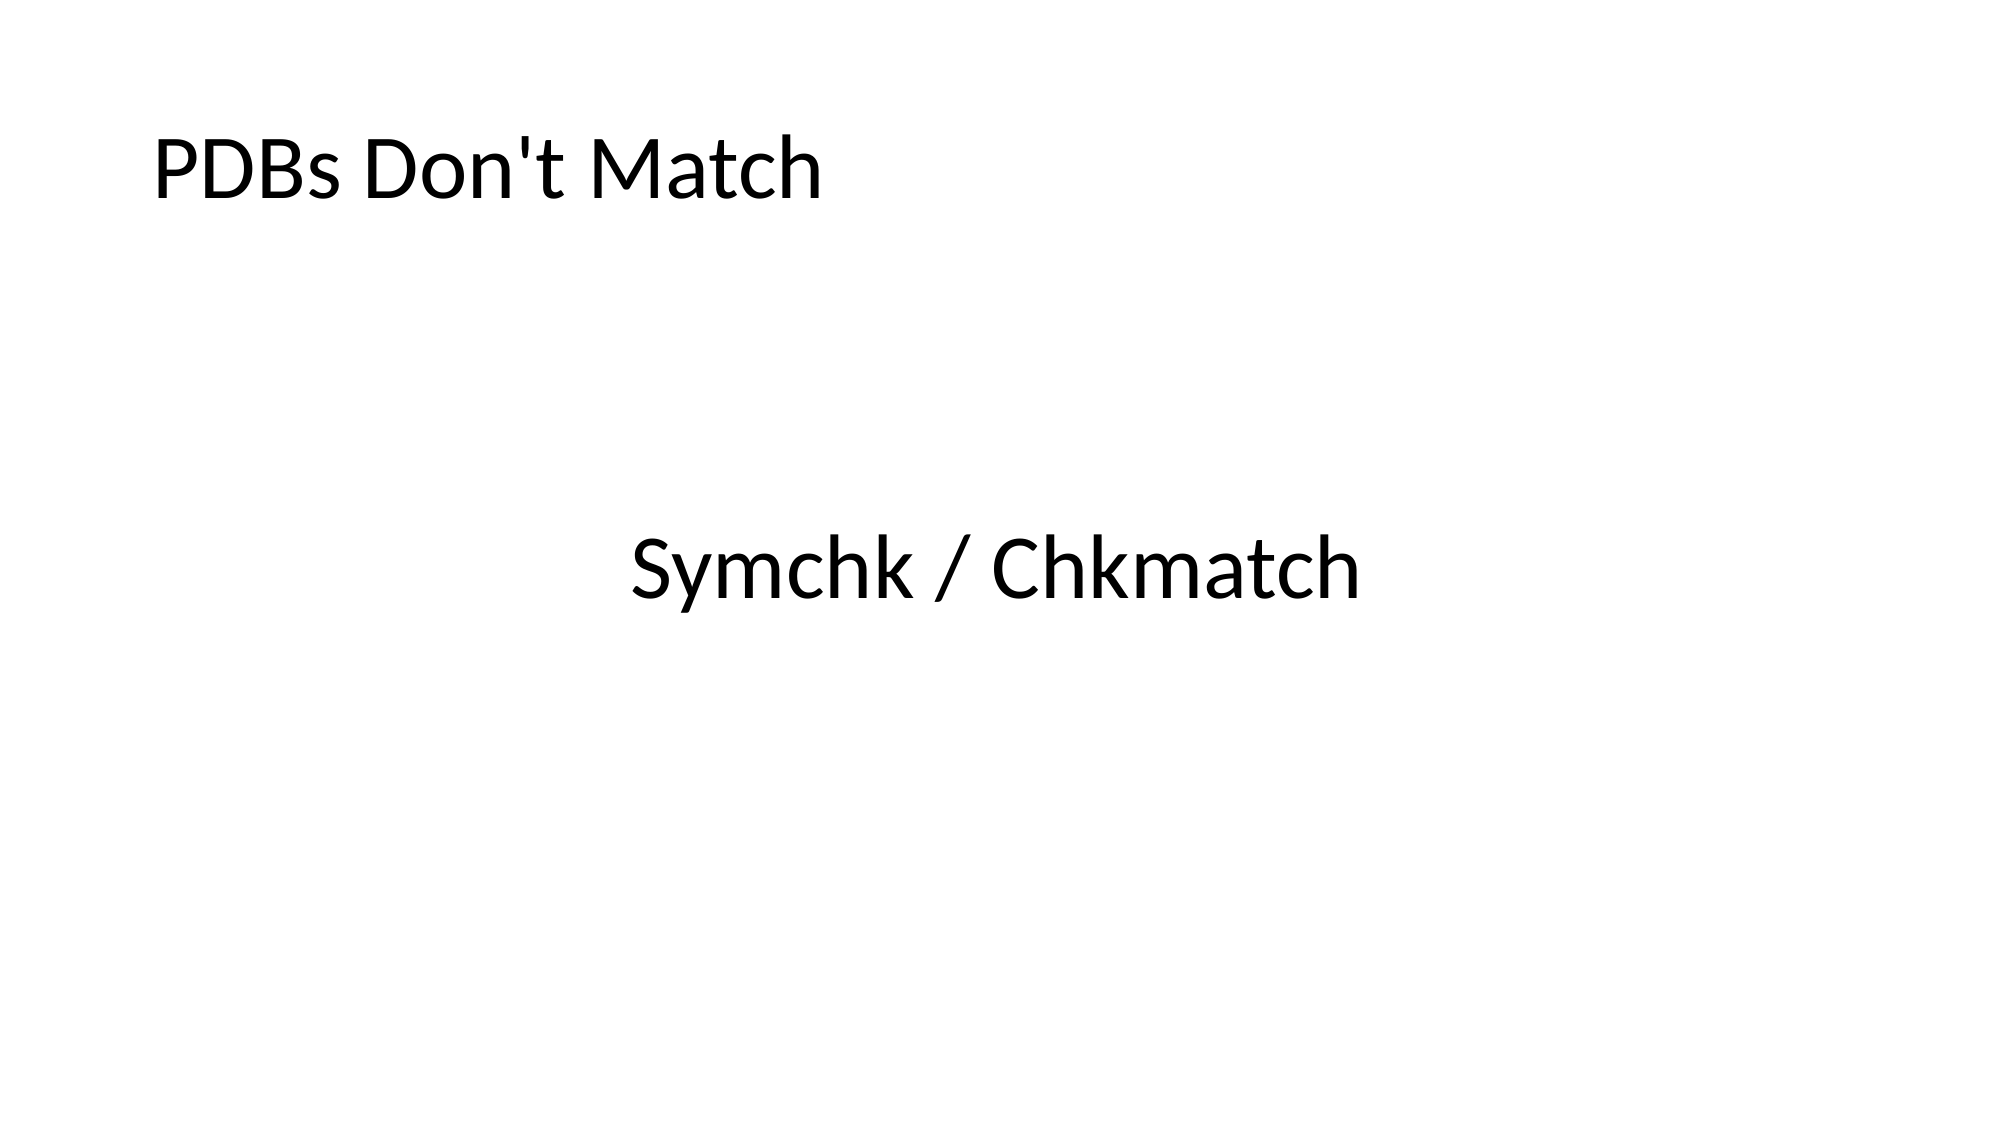

# PDBs Don't Match
Symchk / Chkmatch